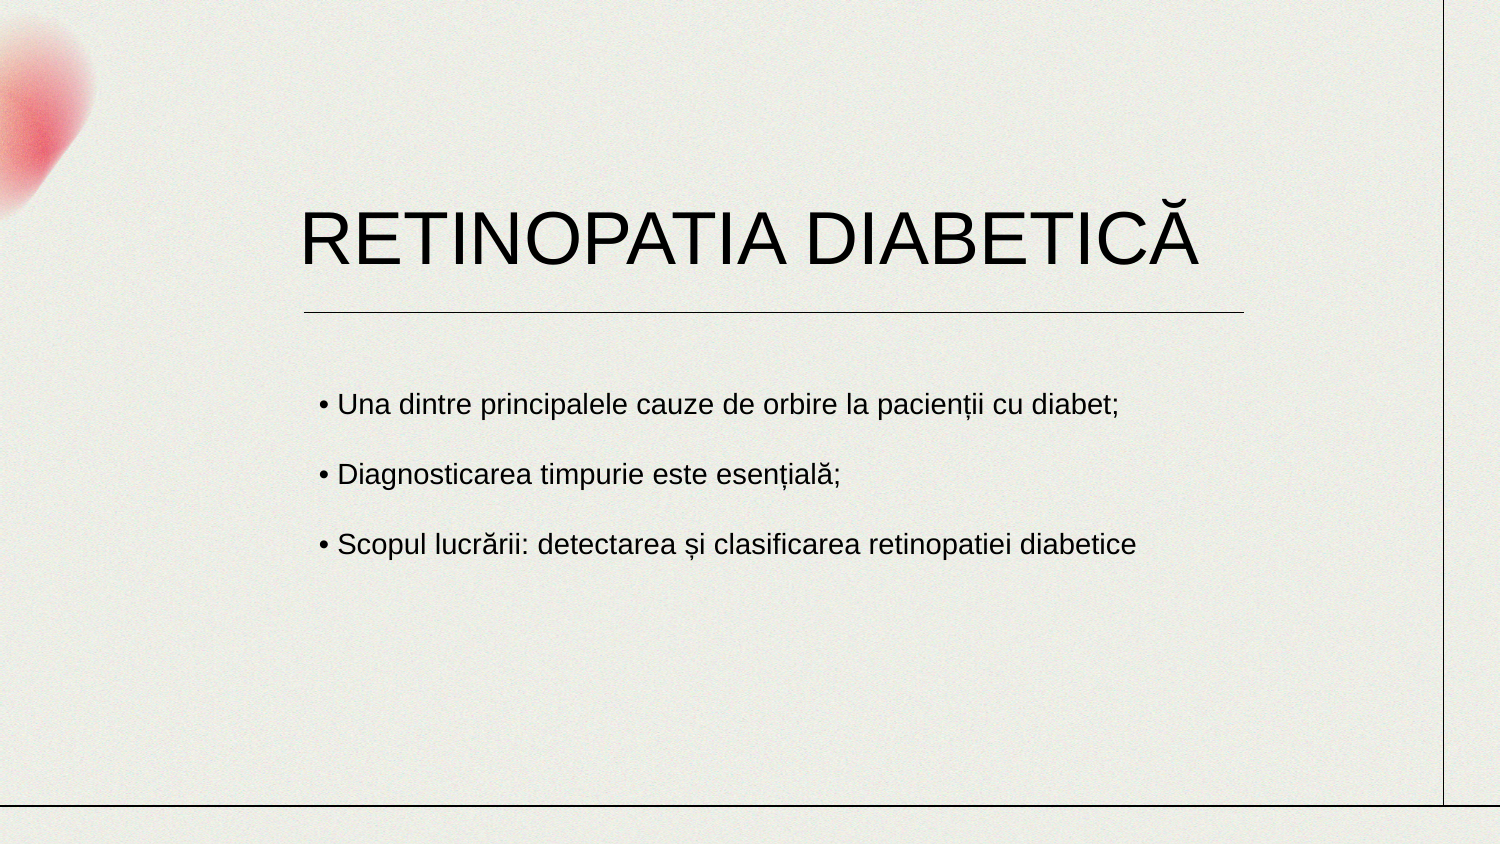

RETINOPATIA DIABETICĂ
• Una dintre principalele cauze de orbire la pacienții cu diabet;

• Diagnosticarea timpurie este esențială;

• Scopul lucrării: detectarea și clasificarea retinopatiei diabetice